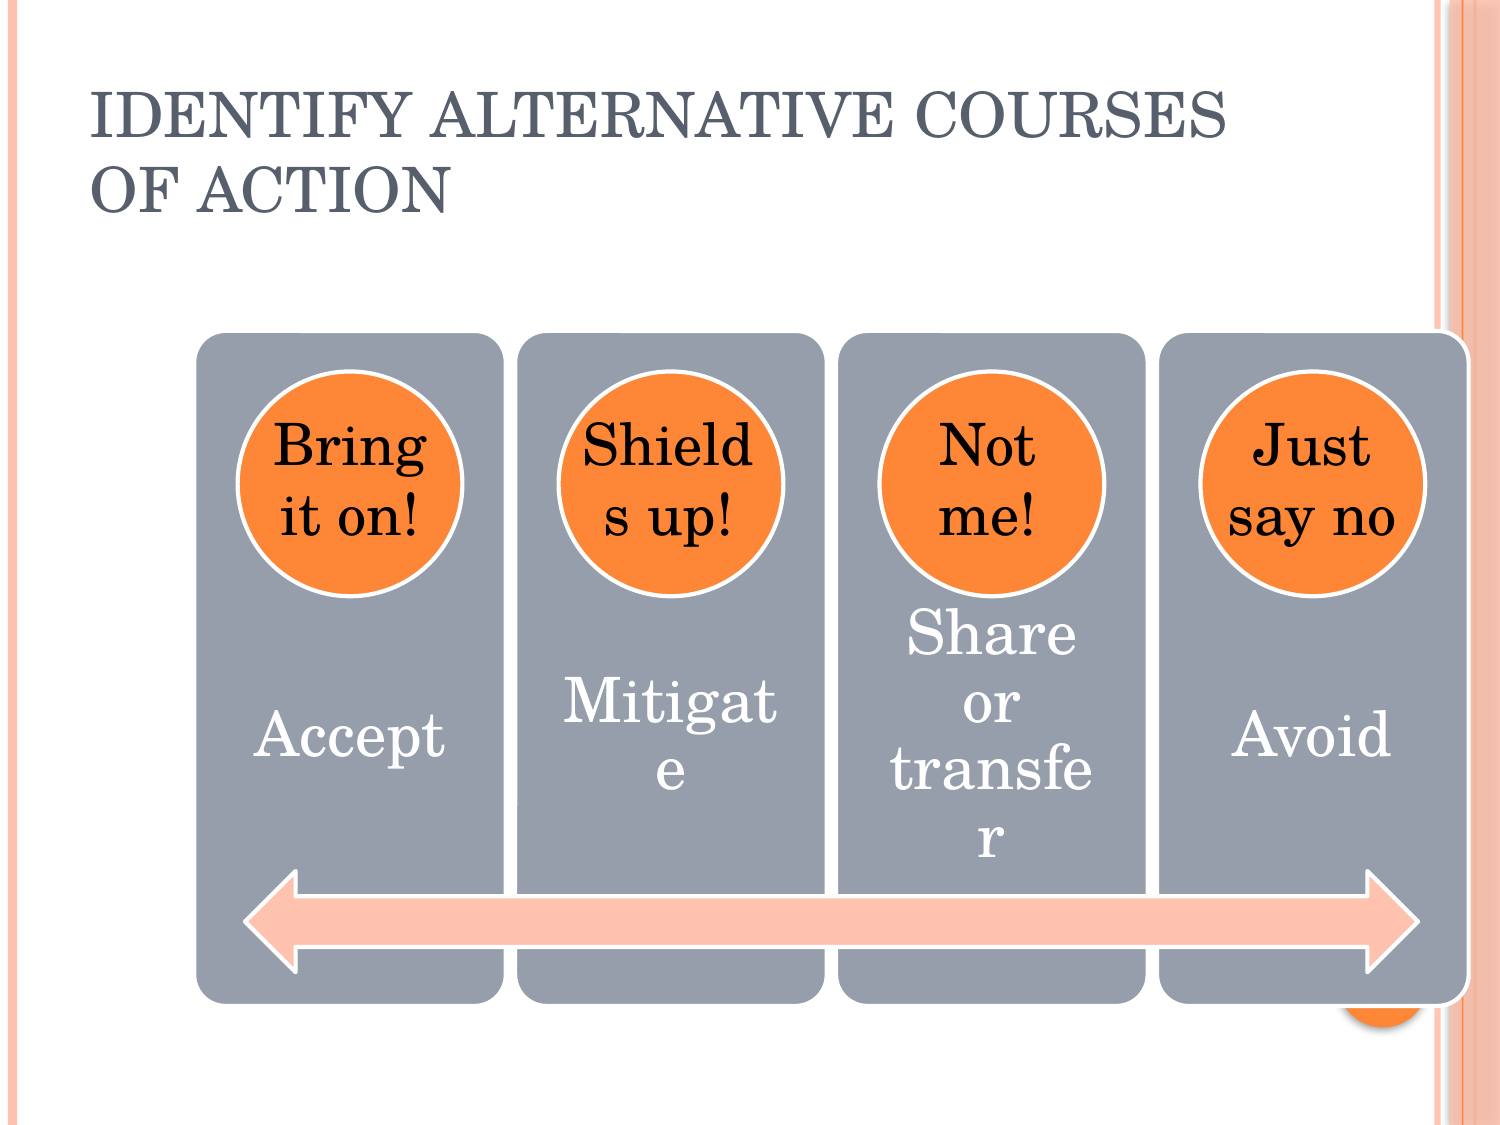

# Identify alternative courses of action
Accept
Mitigate
Share or transfer
Avoid
Bring it on!
Shields up!
Not me!
Just say no